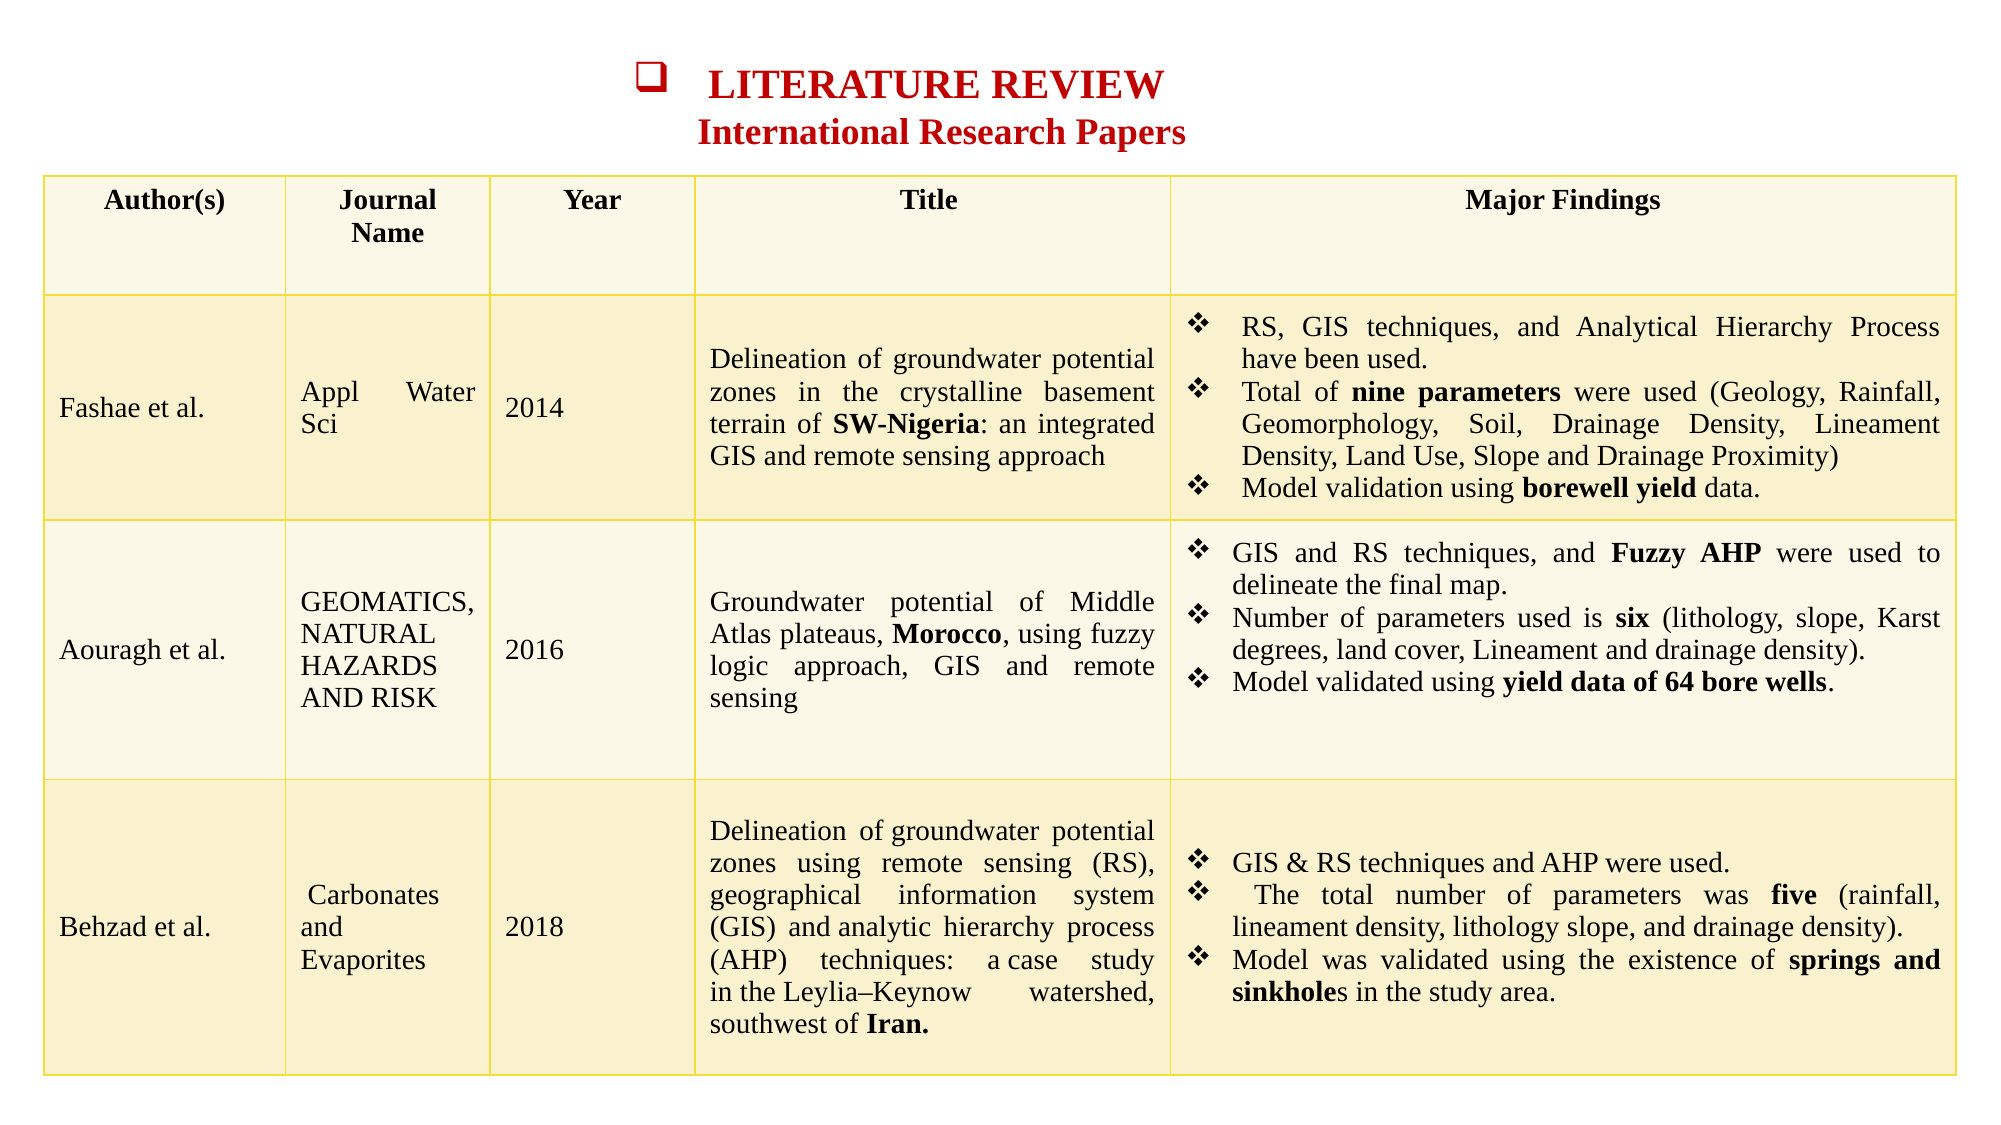

LITERATURE REVIEW
         International Research Papers
| Author(s) | Journal Name | Year | Title | Major Findings |
| --- | --- | --- | --- | --- |
| Fashae et al. | Appl Water Sci | 2014 | Delineation of groundwater potential zones in the crystalline basement terrain of SW-Nigeria: an integrated GIS and remote sensing approach | RS, GIS techniques, and Analytical Hierarchy Process have been used. Total of nine parameters were used (Geology, Rainfall, Geomorphology, Soil, Drainage Density, Lineament Density, Land Use, Slope and Drainage Proximity) Model validation using borewell yield data. |
| Aouragh et al. | GEOMATICS, NATURAL HAZARDS AND RISK | 2016 | Groundwater potential of Middle Atlas plateaus, Morocco, using fuzzy logic approach, GIS and remote sensing | GIS and RS techniques, and Fuzzy AHP were used to delineate the final map. Number of parameters used is six (lithology, slope, Karst degrees, land cover, Lineament and drainage density). Model validated using yield data of 64 bore wells. |
| Behzad et al. | Carbonates and Evaporites | 2018 | Delineation of groundwater potential zones using remote sensing (RS), geographical information system (GIS) and analytic hierarchy process (AHP) techniques: a case study in the Leylia–Keynow watershed, southwest of Iran. | GIS & RS techniques and AHP were used. The total number of parameters was five (rainfall, lineament density, lithology slope, and drainage density). Model was validated using the existence of springs and sinkholes in the study area. |